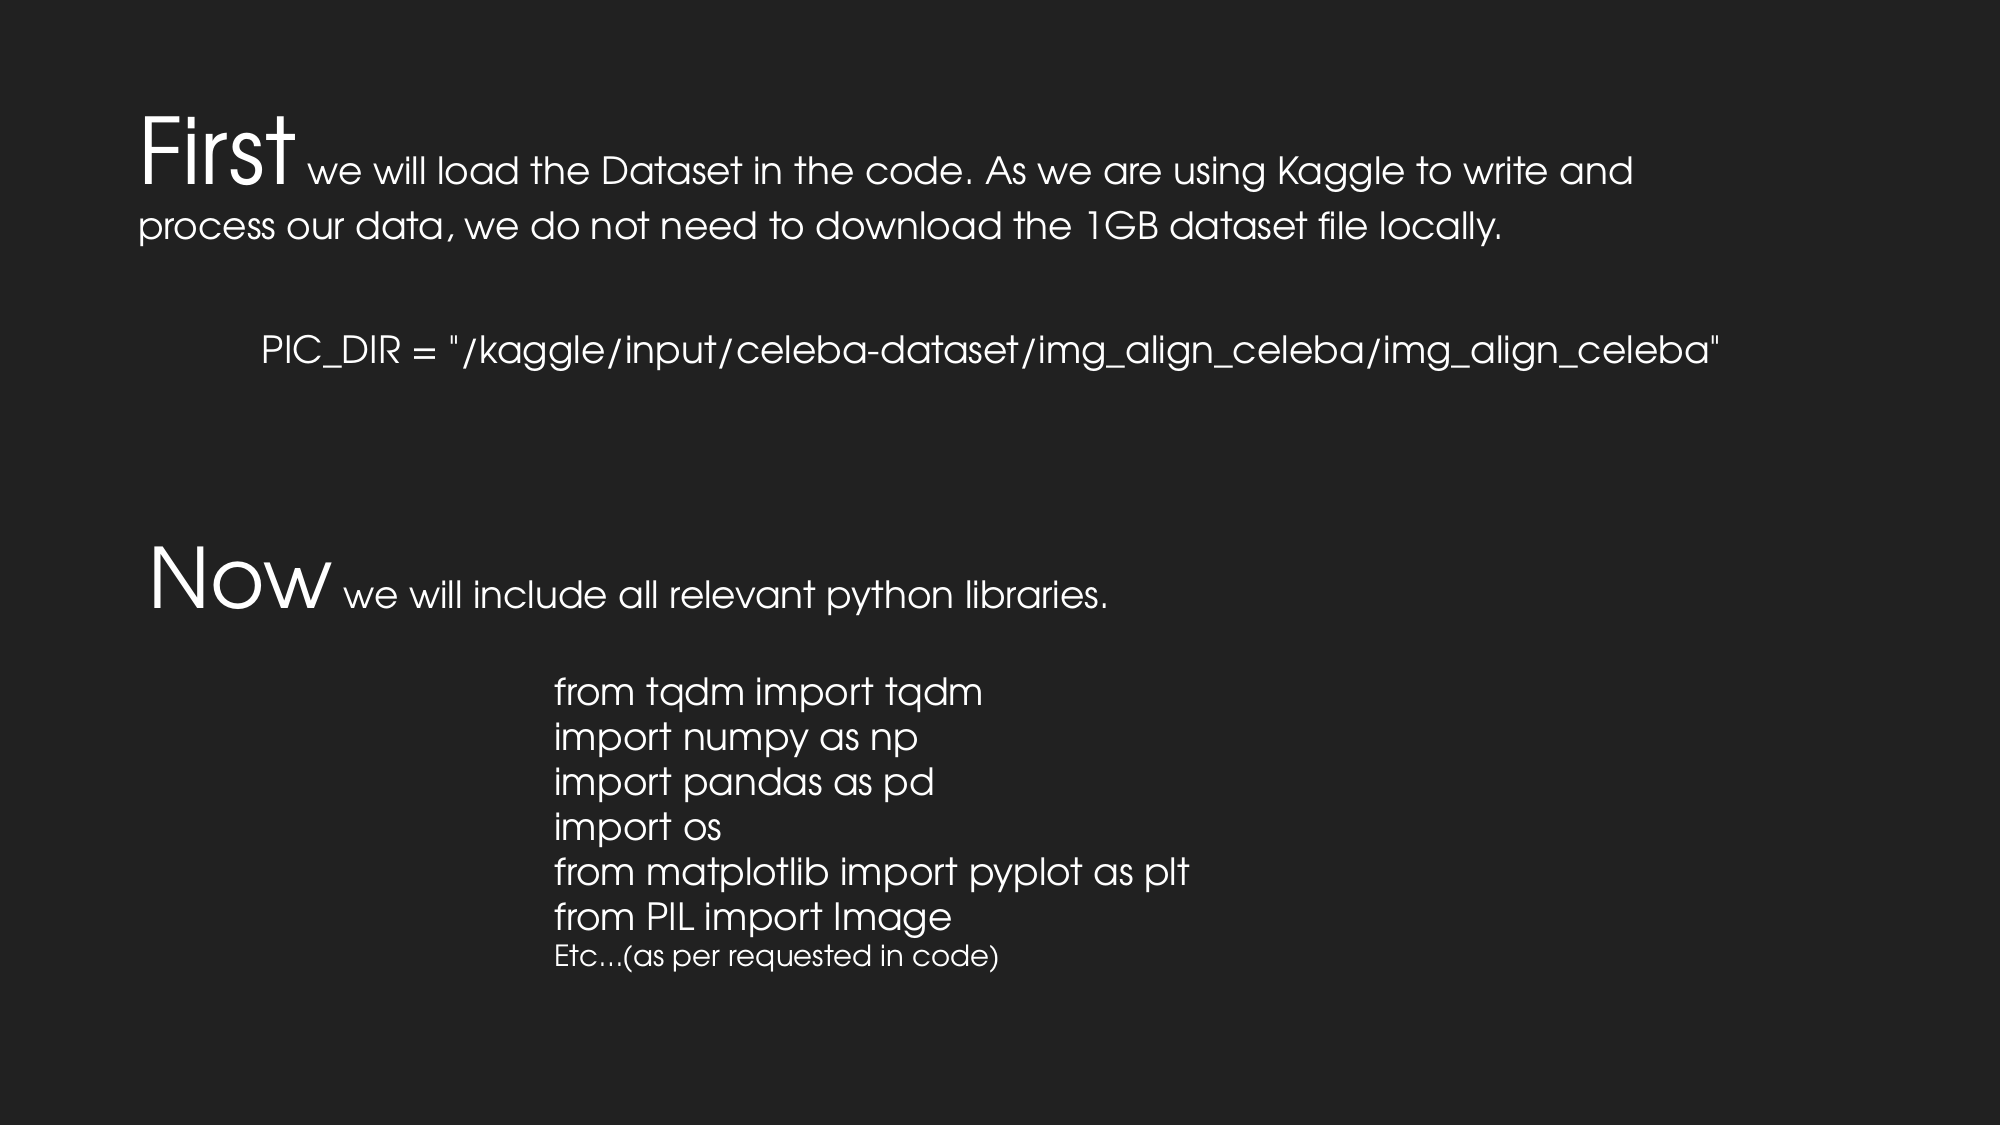

First we will load the Dataset in the code. As we are using Kaggle to write and process our data, we do not need to download the 1GB dataset file locally.
PIC_DIR = "/kaggle/input/celeba-dataset/img_align_celeba/img_align_celeba"
Now we will include all relevant python libraries.
from tqdm import tqdm
import numpy as np
import pandas as pd
import os
from matplotlib import pyplot as plt
from PIL import Image
Etc…(as per requested in code)